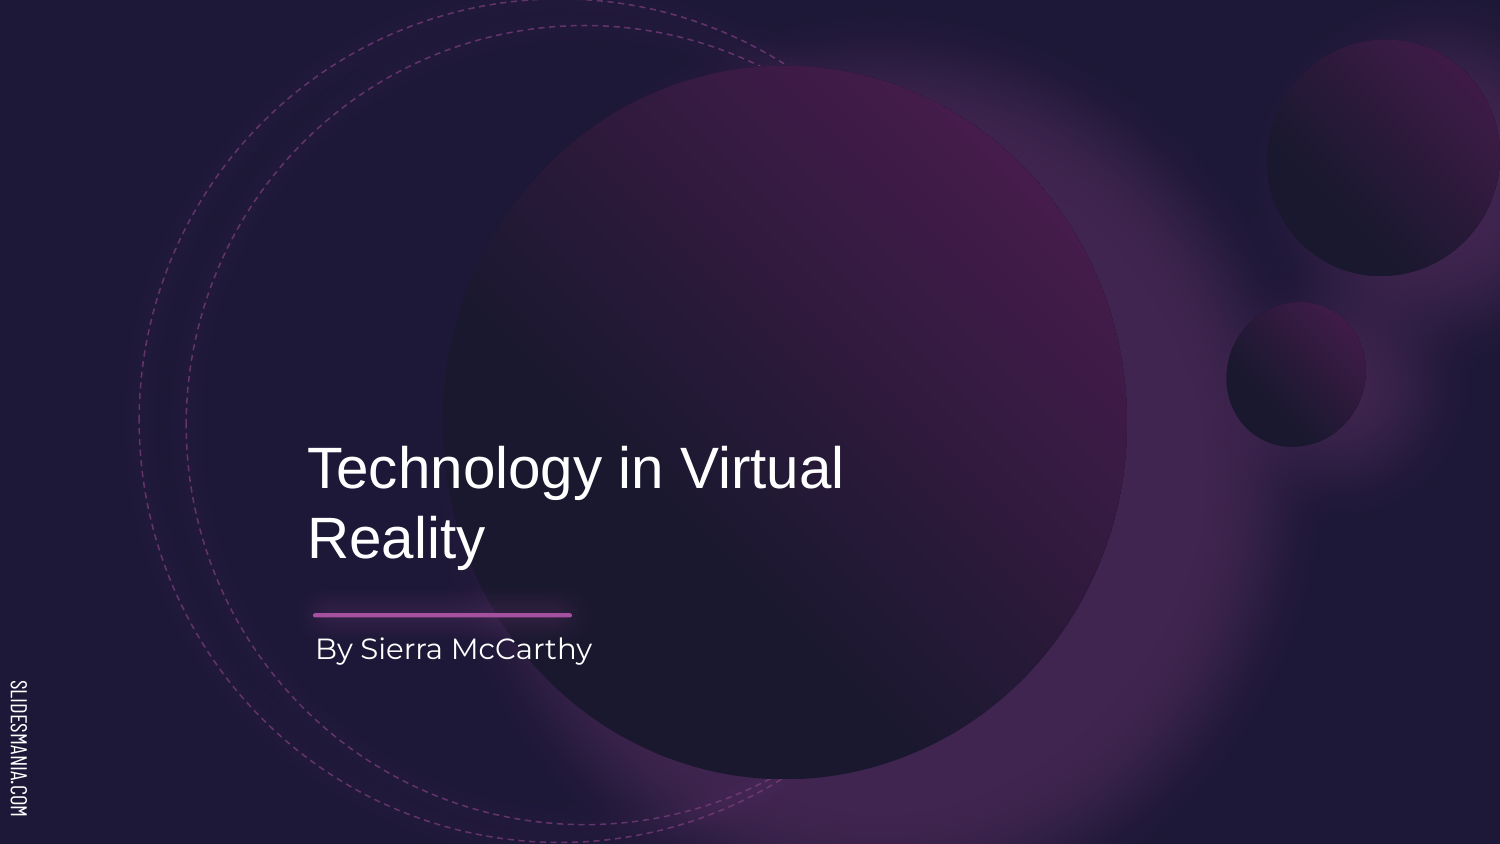

# Technology in Virtual Reality
By Sierra McCarthy